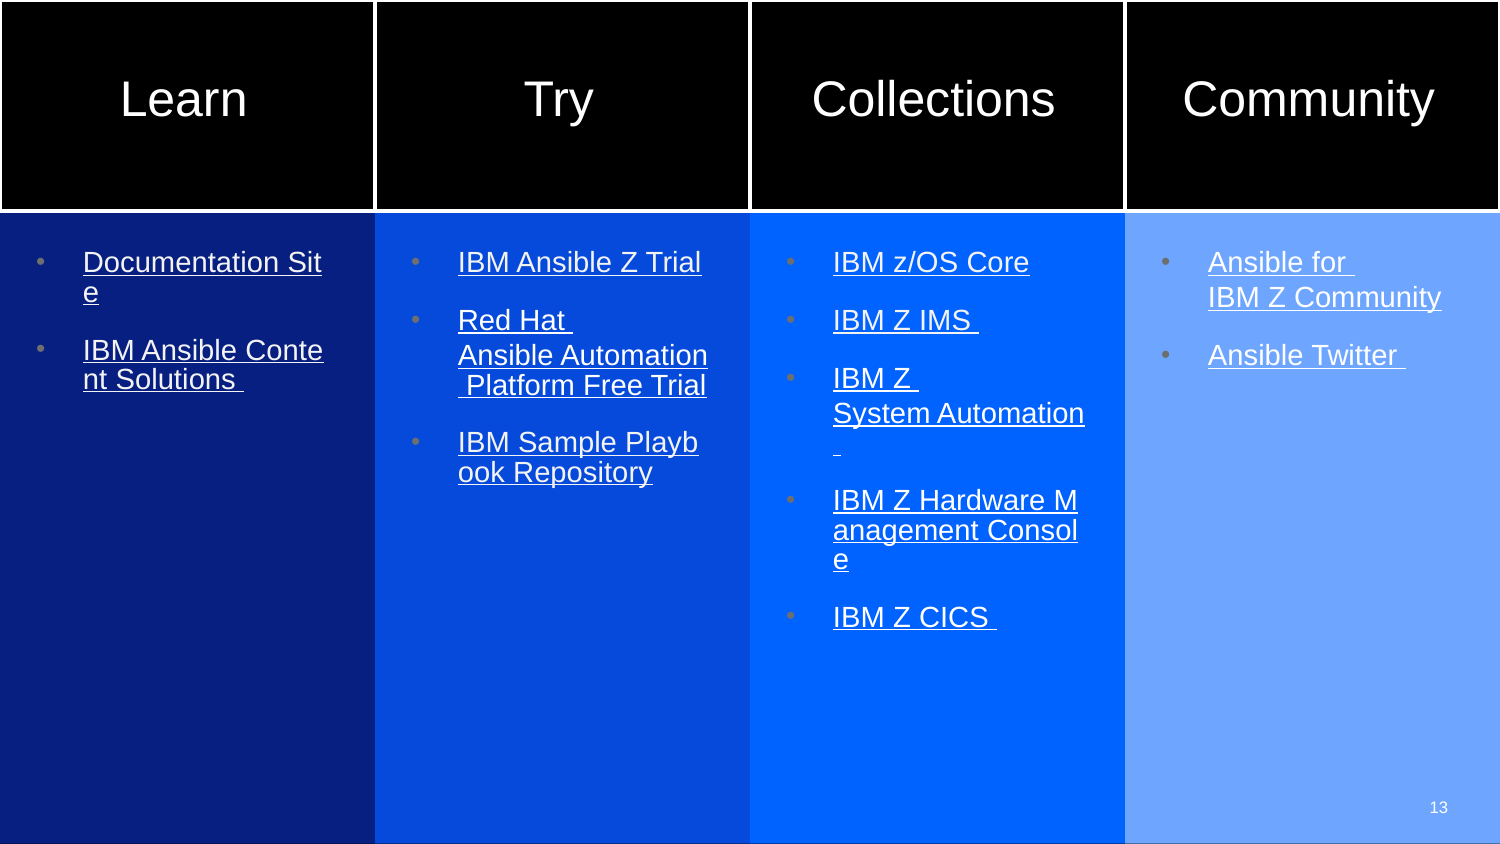

IBMZ/ Red Hat Ansible Certified Collections for IBM Z/ April 2020/ © 2020 IBM Corporation
Collections
Community
# Learn
Try
Documentation Site
IBM Ansible Content Solutions

IBM z/OS Core
IBM Z IMS
IBM Z
System Automation
IBM Z Hardware Management Console
IBM Z CICS

Ansible for
IBM Z Community
Ansible Twitter

IBM Ansible Z Trial
Red Hat
Ansible Automation Platform Free Trial
IBM Sample Playbook Repository

13